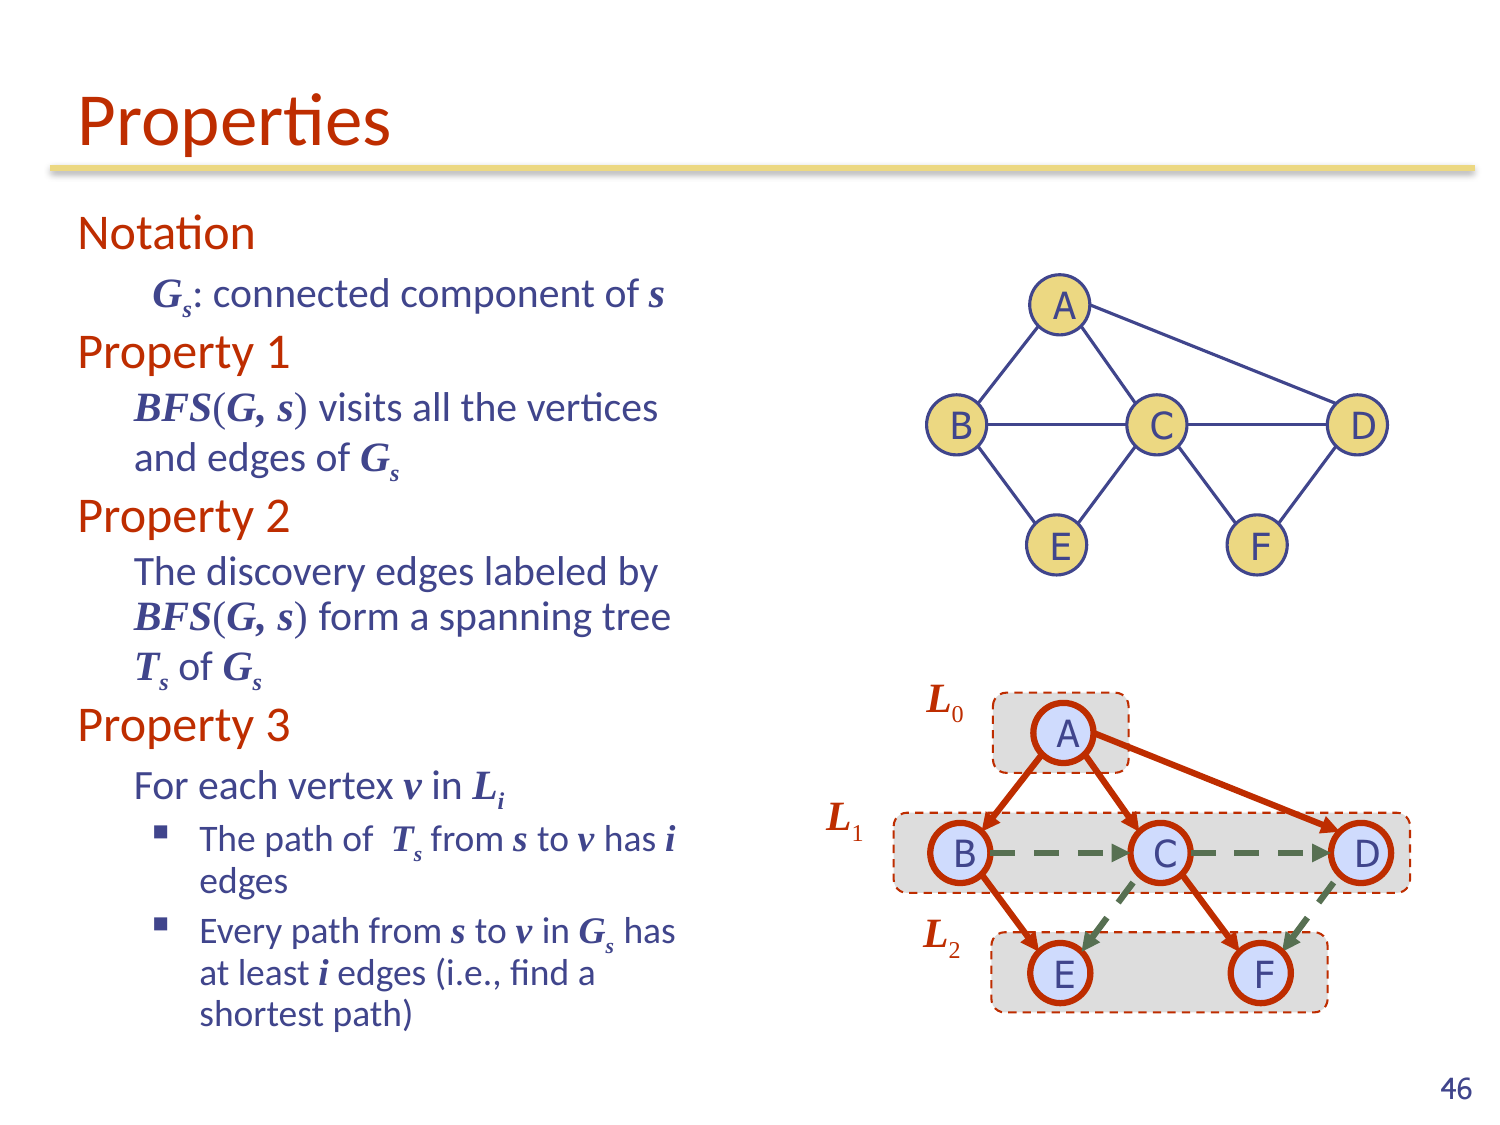

# Properties
Notation
Gs: connected component of s
Property 1
	BFS(G, s) visits all the vertices and edges of Gs
Property 2
	The discovery edges labeled by BFS(G, s) form a spanning tree Ts of Gs
Property 3
	For each vertex v in Li
The path of  Ts from s to v has i edges
Every path from s to v in Gs has at least i edges (i.e., find a shortest path)

A
B
C
D
E
F
L0

A
L1

B
C
D
L2

E
F
46